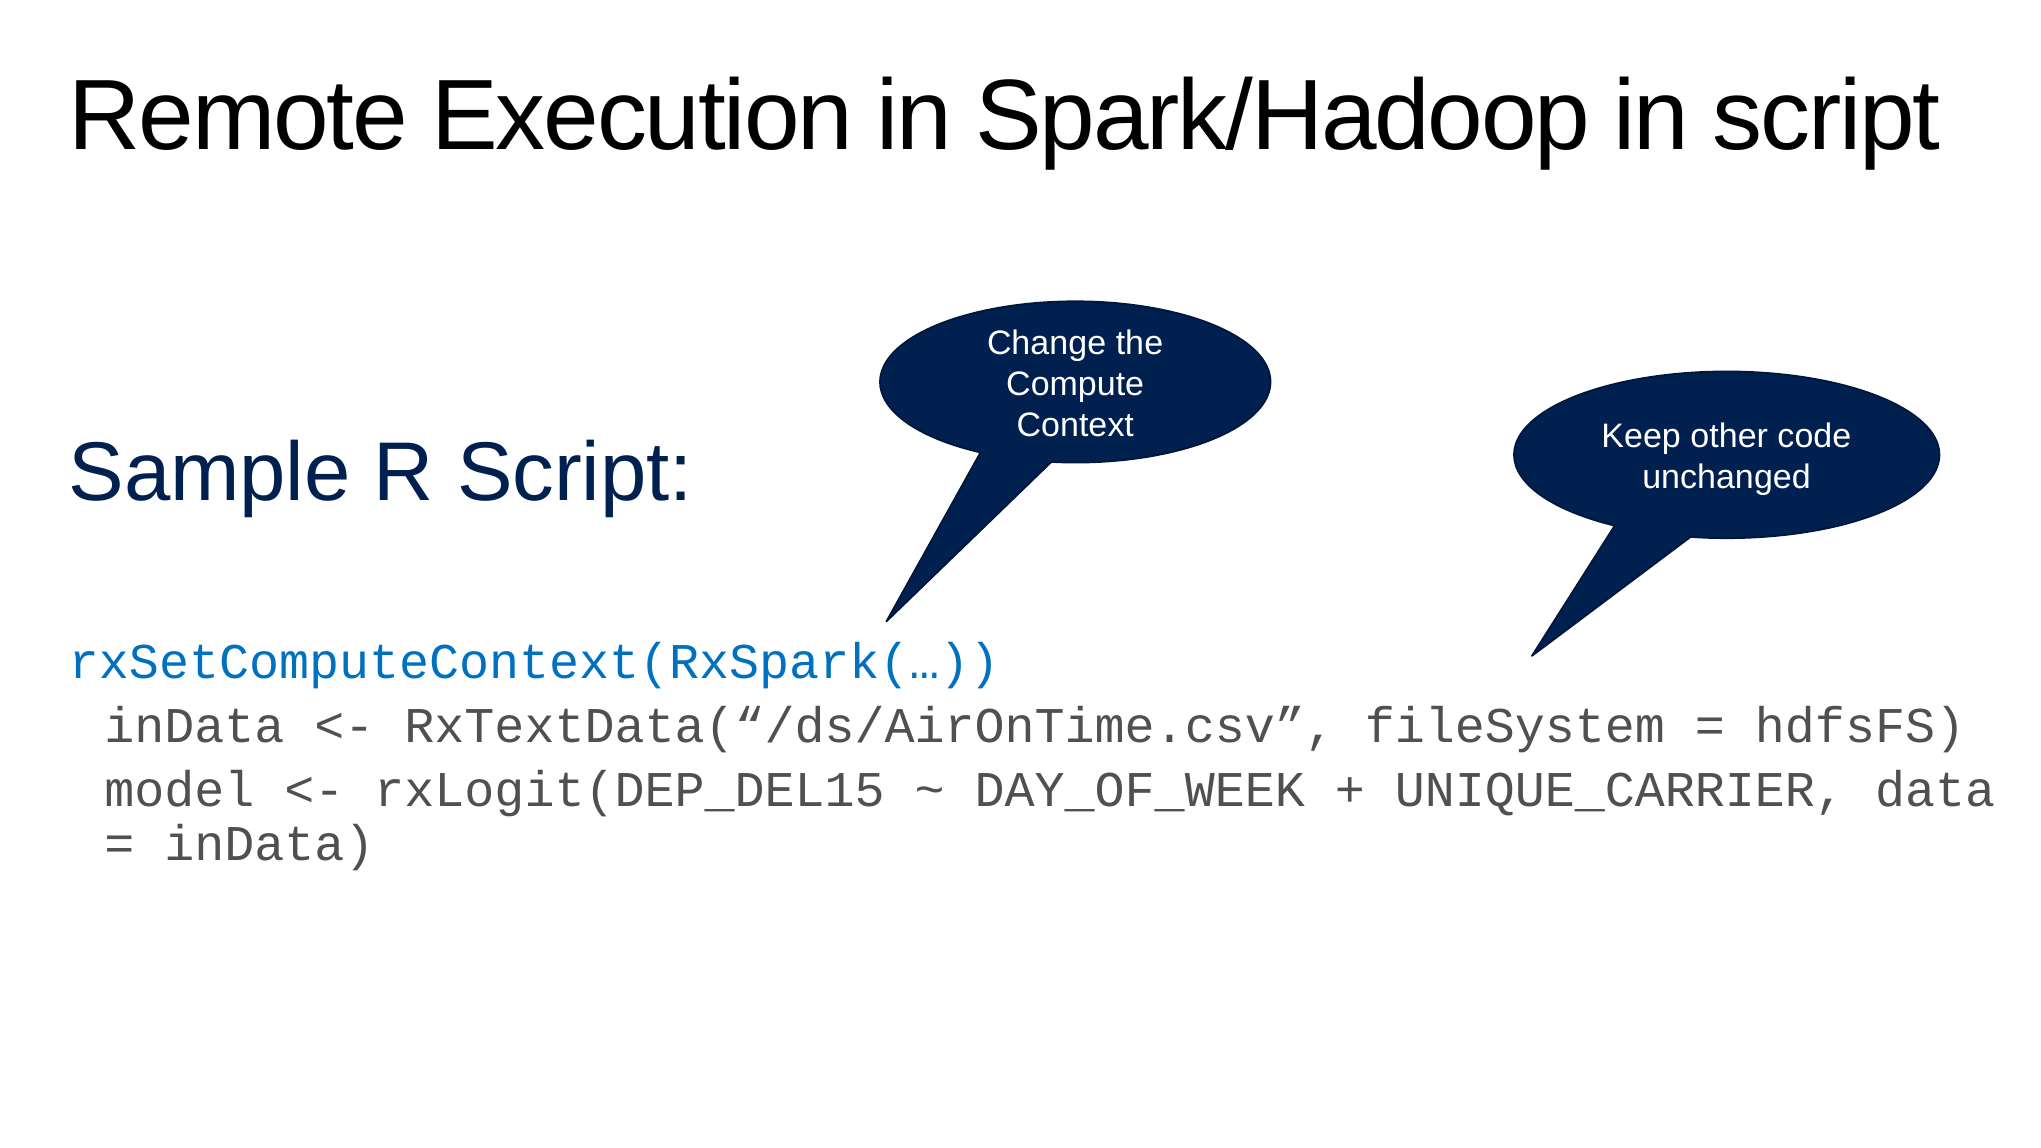

# Remote Execution in Spark/Hadoop in script
Change the Compute Context
Keep other code unchanged
Sample R Script:

rxSetComputeContext(RxSpark(…))
inData <- RxTextData(“/ds/AirOnTime.csv”, fileSystem = hdfsFS)
model <- rxLogit(DEP_DEL15 ~ DAY_OF_WEEK + UNIQUE_CARRIER, data = inData)